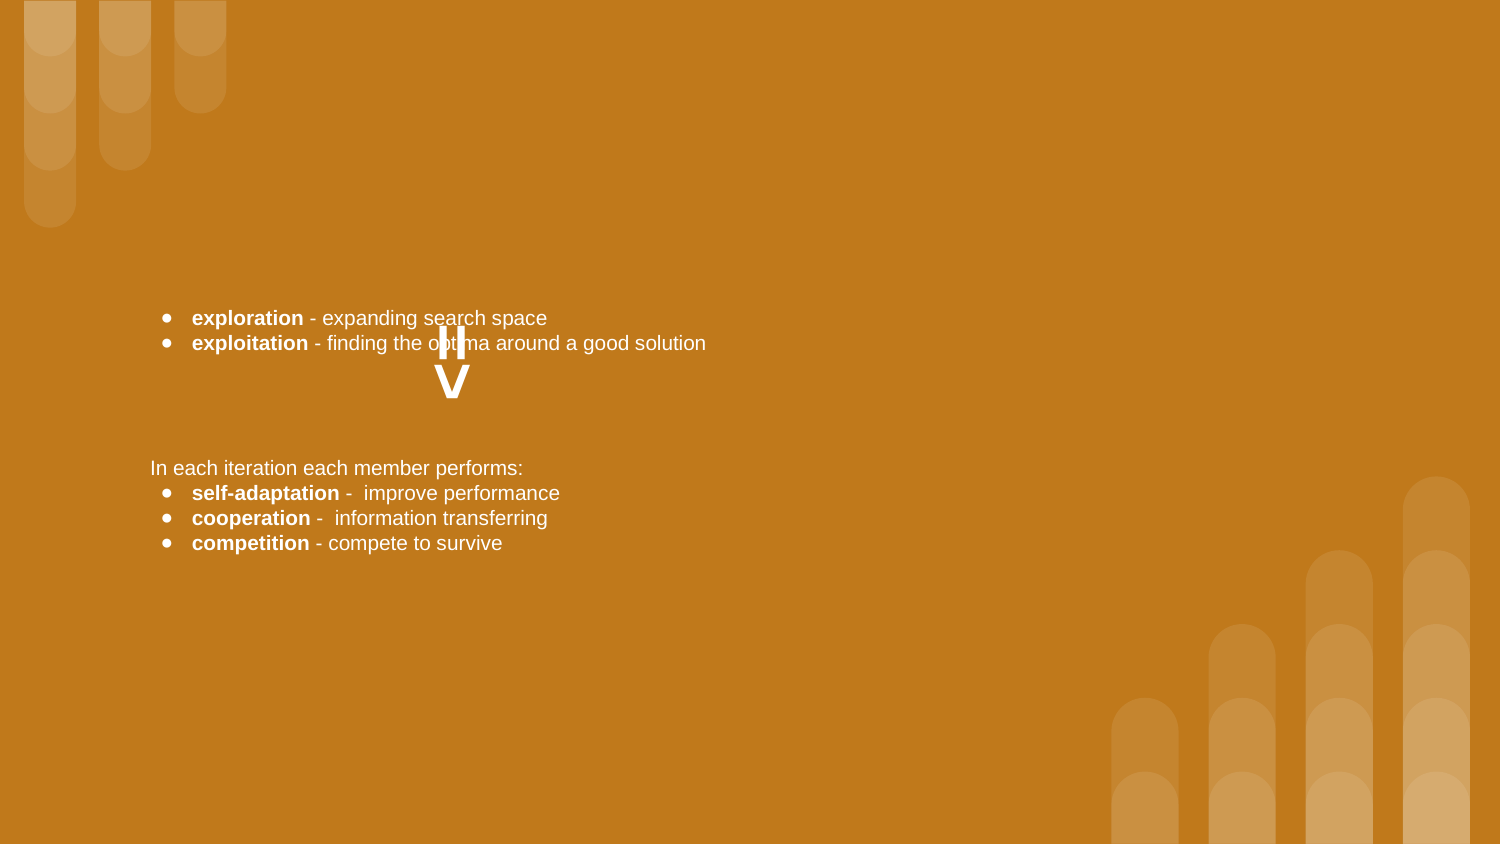

# exploration - expanding search space
exploitation - finding the optima around a good solution

In each iteration each member performs:
self-adaptation -  improve performance
cooperation -  information transferring
competition - compete to survive

=>